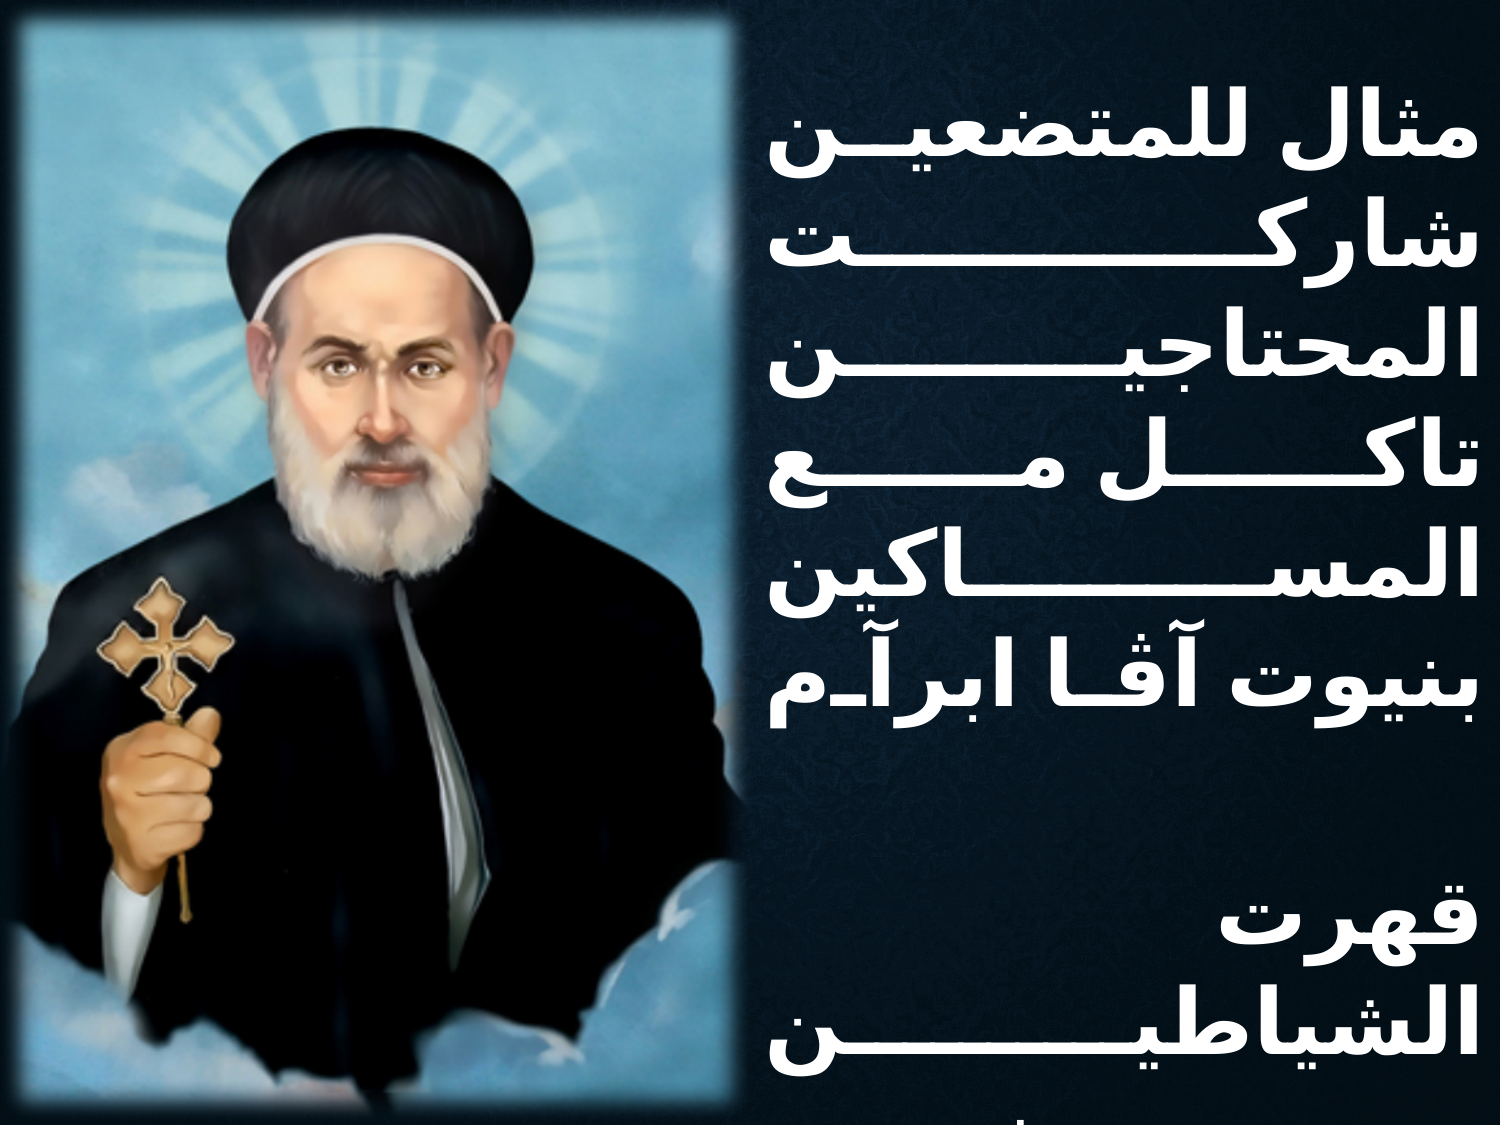

مثال للمتضعين
شاركت المحتاجين
تاكل مع المساكين
بنيوت آڤا ابرآم
قهرت الشياطين
من مرضي كثيرين
صلواتك كل حين
بنيوت آڤا ابرآم